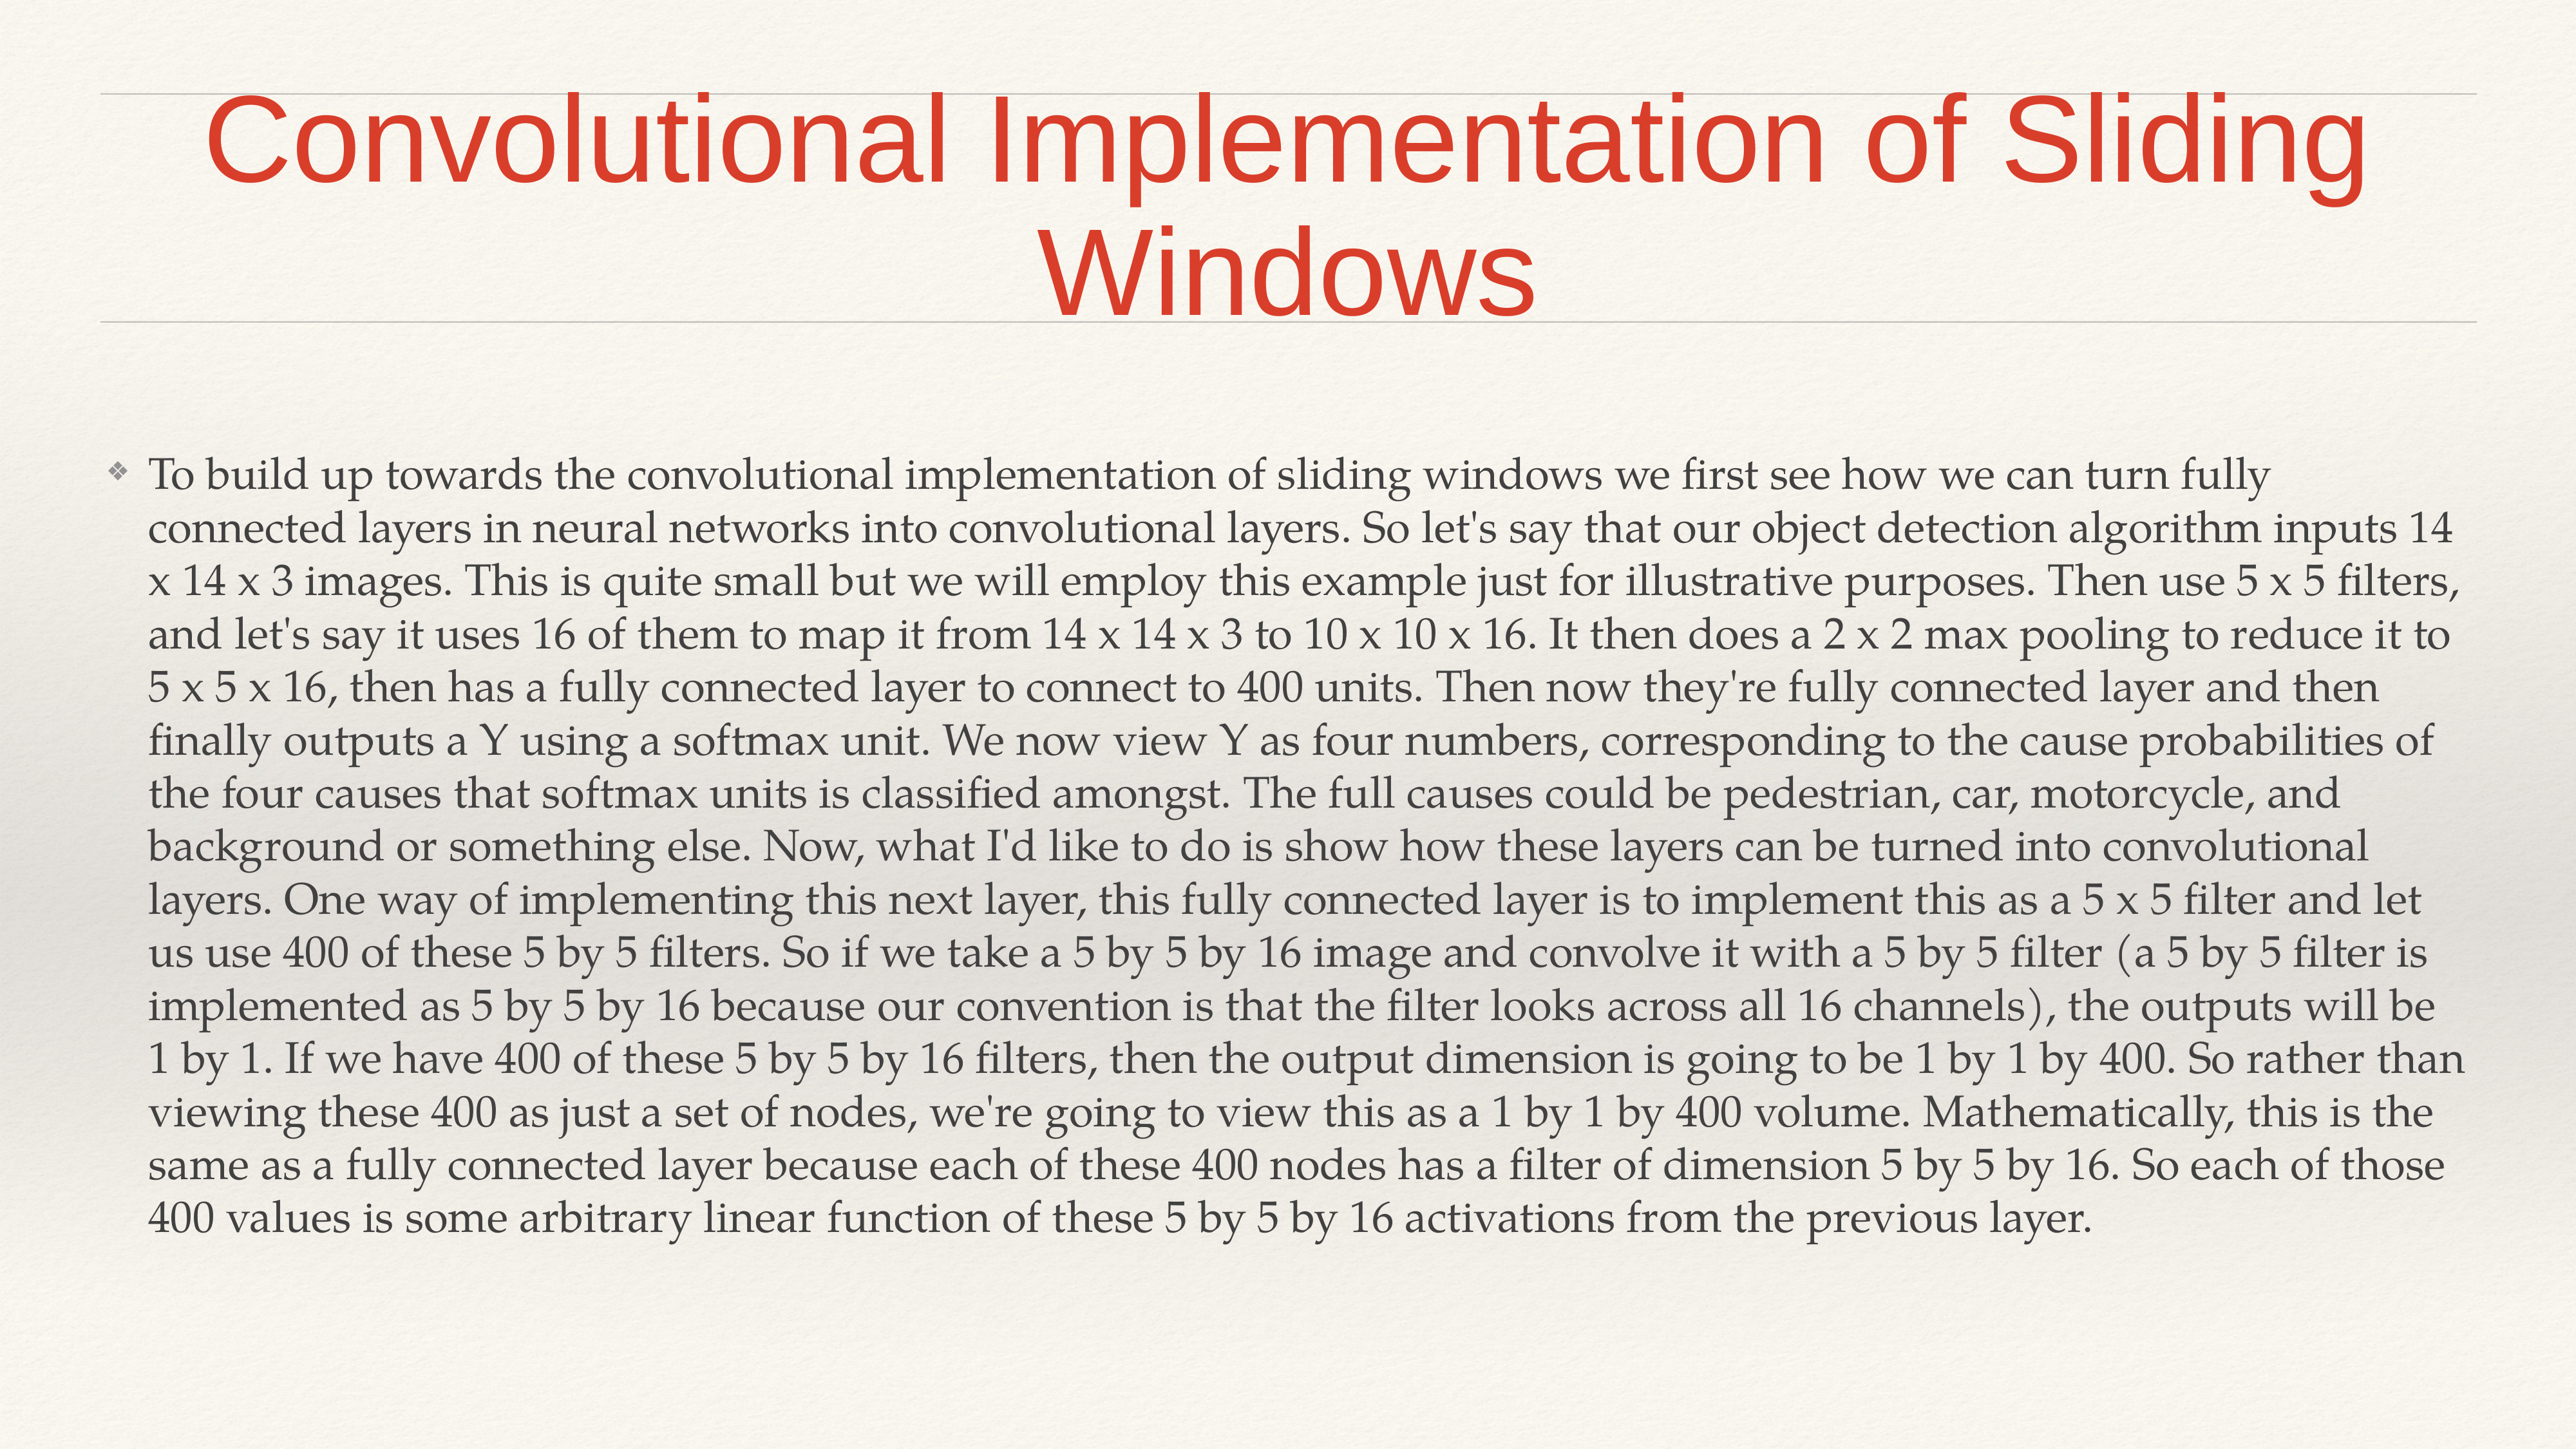

# Convolutional Implementation of Sliding Windows
To build up towards the convolutional implementation of sliding windows we first see how we can turn fully connected layers in neural networks into convolutional layers. So let's say that our object detection algorithm inputs 14 x 14 x 3 images. This is quite small but we will employ this example just for illustrative purposes. Then use 5 x 5 filters, and let's say it uses 16 of them to map it from 14 x 14 x 3 to 10 x 10 x 16. It then does a 2 x 2 max pooling to reduce it to 5 x 5 x 16, then has a fully connected layer to connect to 400 units. Then now they're fully connected layer and then finally outputs a Y using a softmax unit. We now view Y as four numbers, corresponding to the cause probabilities of the four causes that softmax units is classified amongst. The full causes could be pedestrian, car, motorcycle, and background or something else. Now, what I'd like to do is show how these layers can be turned into convolutional layers. One way of implementing this next layer, this fully connected layer is to implement this as a 5 x 5 filter and let us use 400 of these 5 by 5 filters. So if we take a 5 by 5 by 16 image and convolve it with a 5 by 5 filter (a 5 by 5 filter is implemented as 5 by 5 by 16 because our convention is that the filter looks across all 16 channels), the outputs will be 1 by 1. If we have 400 of these 5 by 5 by 16 filters, then the output dimension is going to be 1 by 1 by 400. So rather than viewing these 400 as just a set of nodes, we're going to view this as a 1 by 1 by 400 volume. Mathematically, this is the same as a fully connected layer because each of these 400 nodes has a filter of dimension 5 by 5 by 16. So each of those 400 values is some arbitrary linear function of these 5 by 5 by 16 activations from the previous layer.